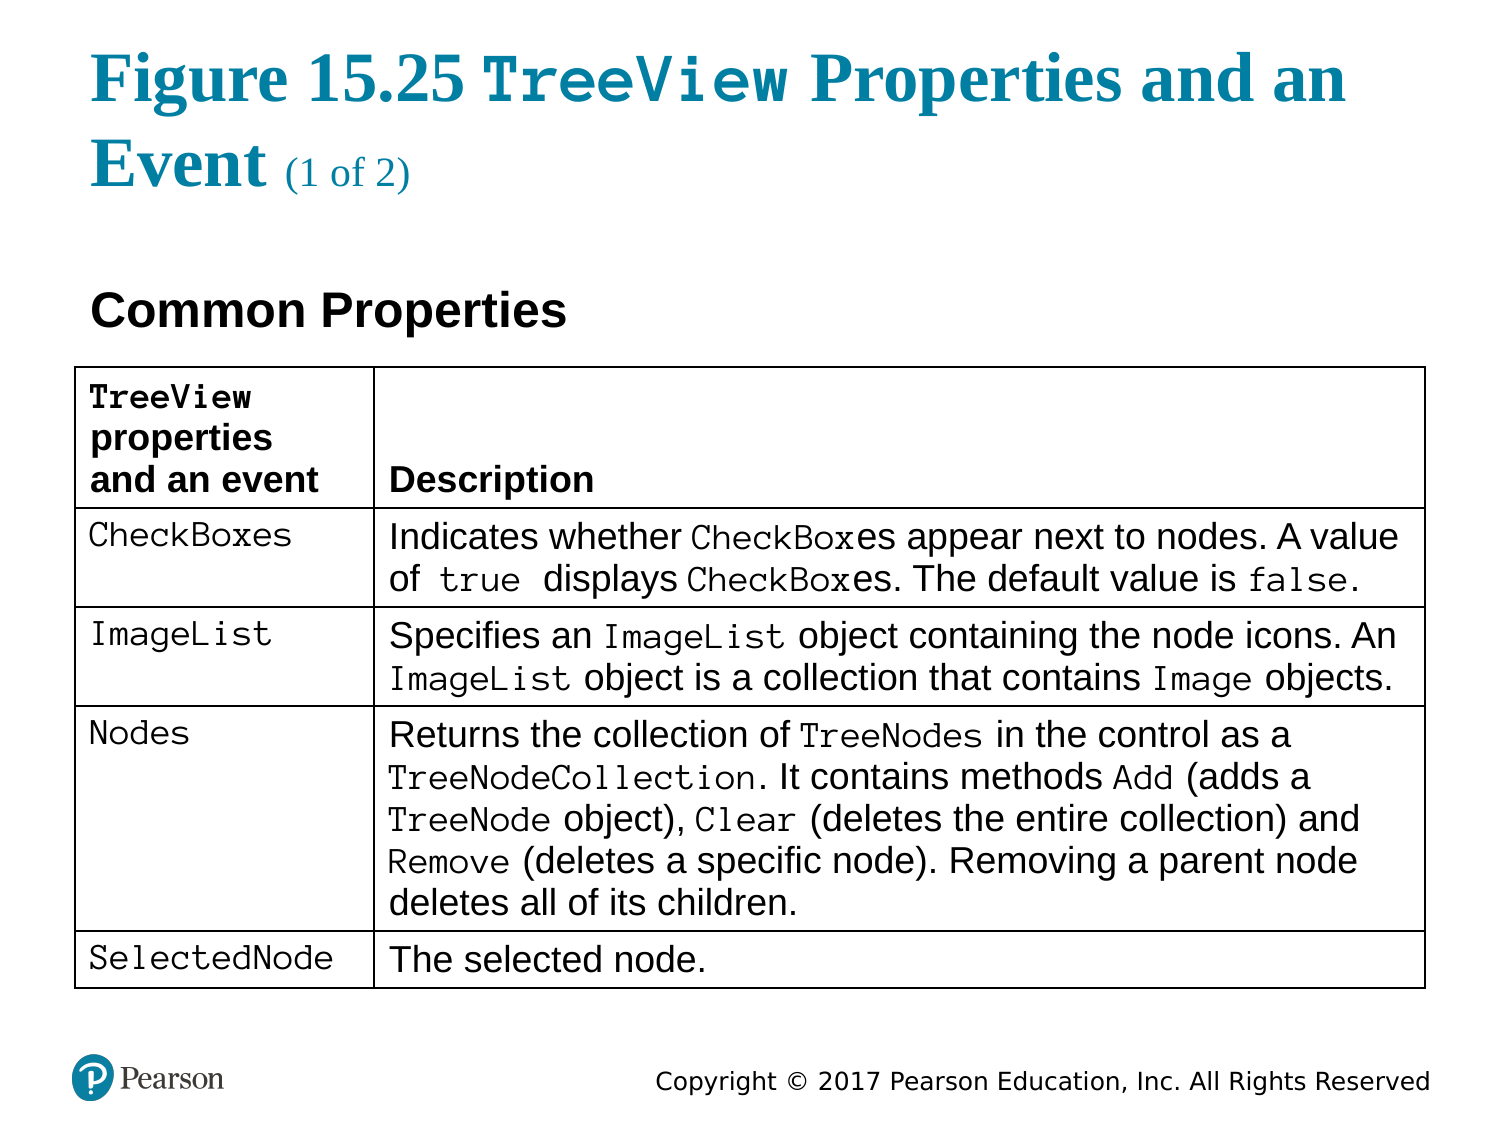

# Figure 15.25 TreeView Properties and an Event (1 of 2)
Common Properties
| TreeView properties and an event | Description |
| --- | --- |
| CheckBoxes | Indicates whether CheckBoxes appear next to nodes. A value of true displays CheckBoxes. The default value is false. |
| ImageList | Specifies an ImageList object containing the node icons. An ImageList object is a collection that contains Image objects. |
| Nodes | Returns the collection of TreeNodes in the control as a TreeNodeCollection. It contains methods Add (adds a TreeNode object), Clear (deletes the entire collection) and Remove (deletes a specific node). Removing a parent node deletes all of its children. |
| SelectedNode | The selected node. |